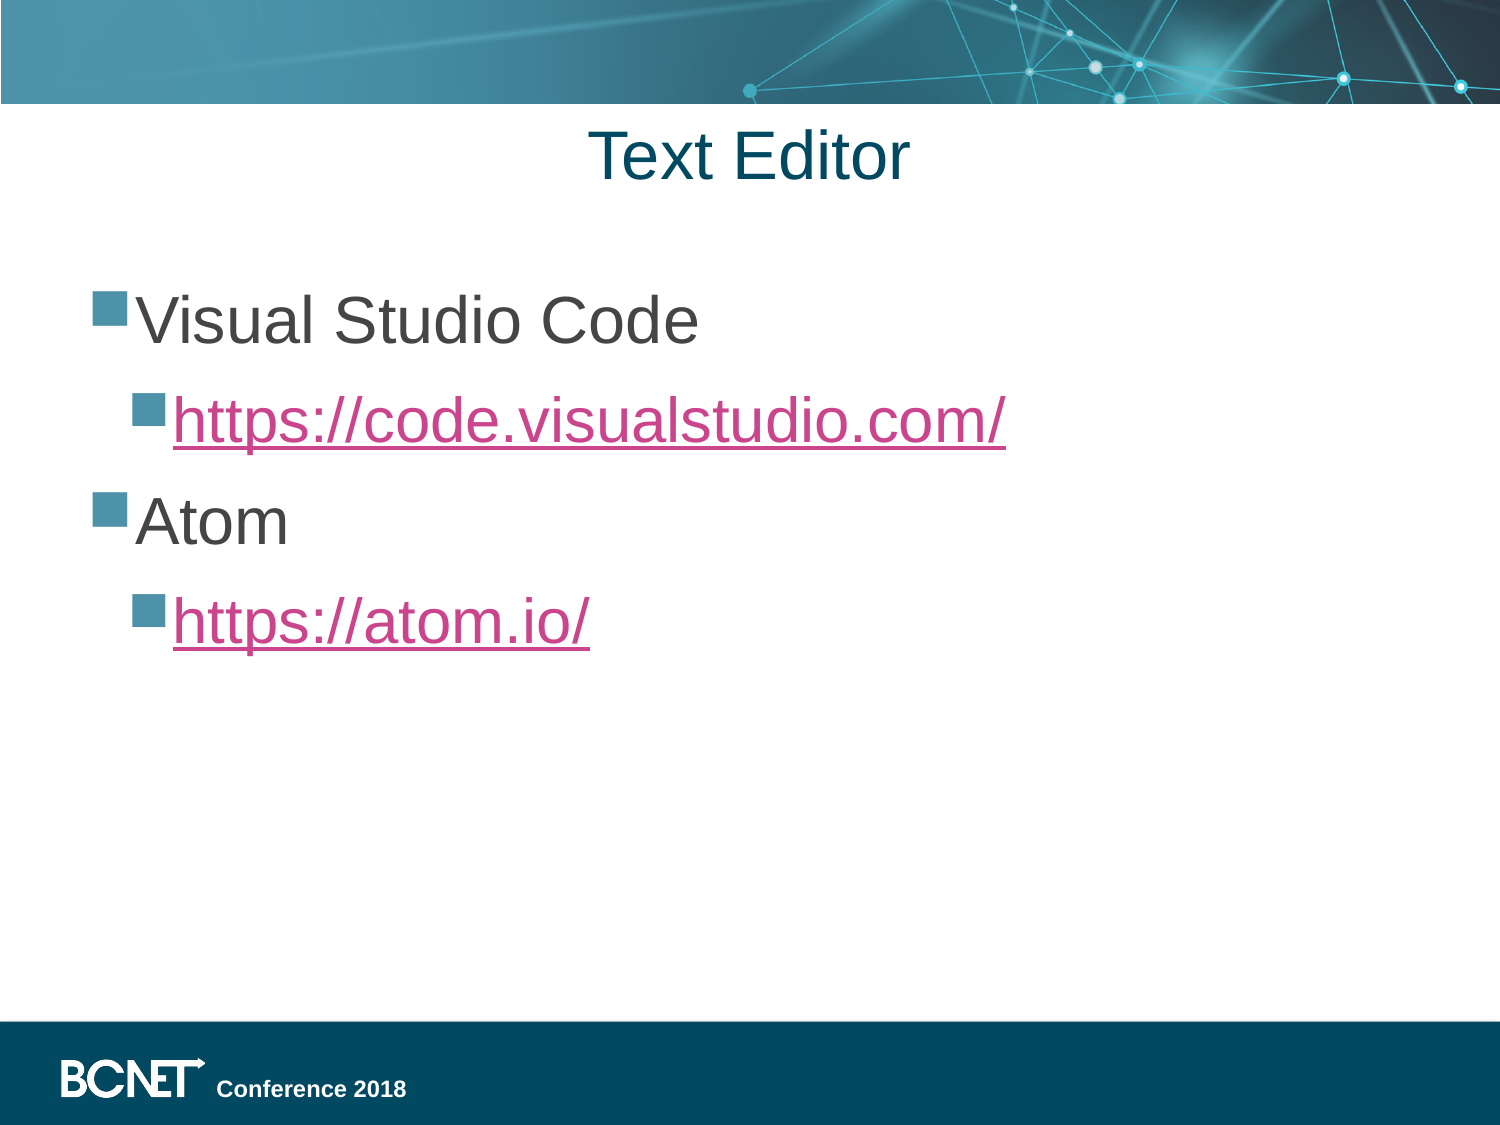

# Text Editor
Visual Studio Code
https://code.visualstudio.com/
Atom
https://atom.io/